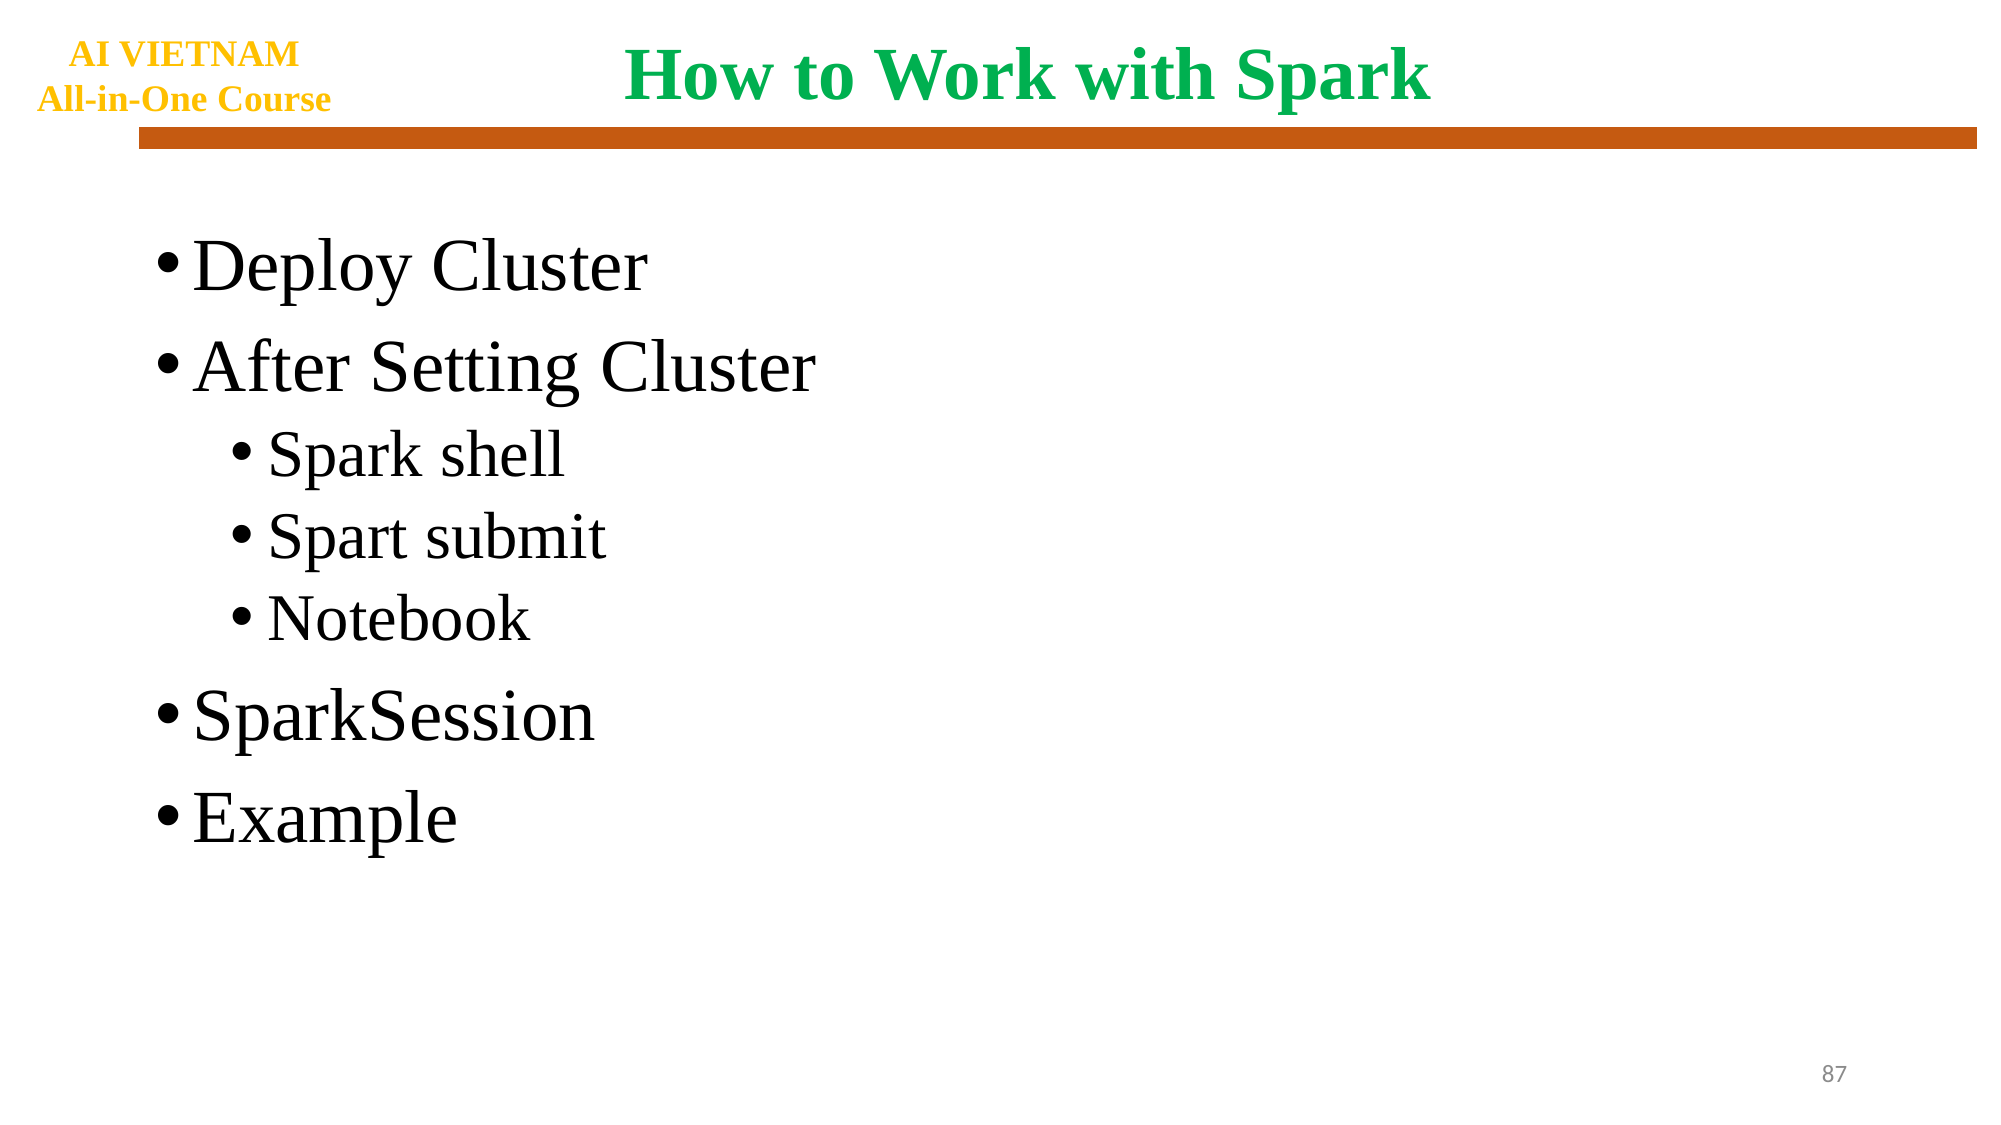

How to Work with Spark
AI VIETNAM
All-in-One Course

Deploy Cluster
After Setting Cluster
Spark shell
Spart submit
Notebook
SparkSession
Example
87